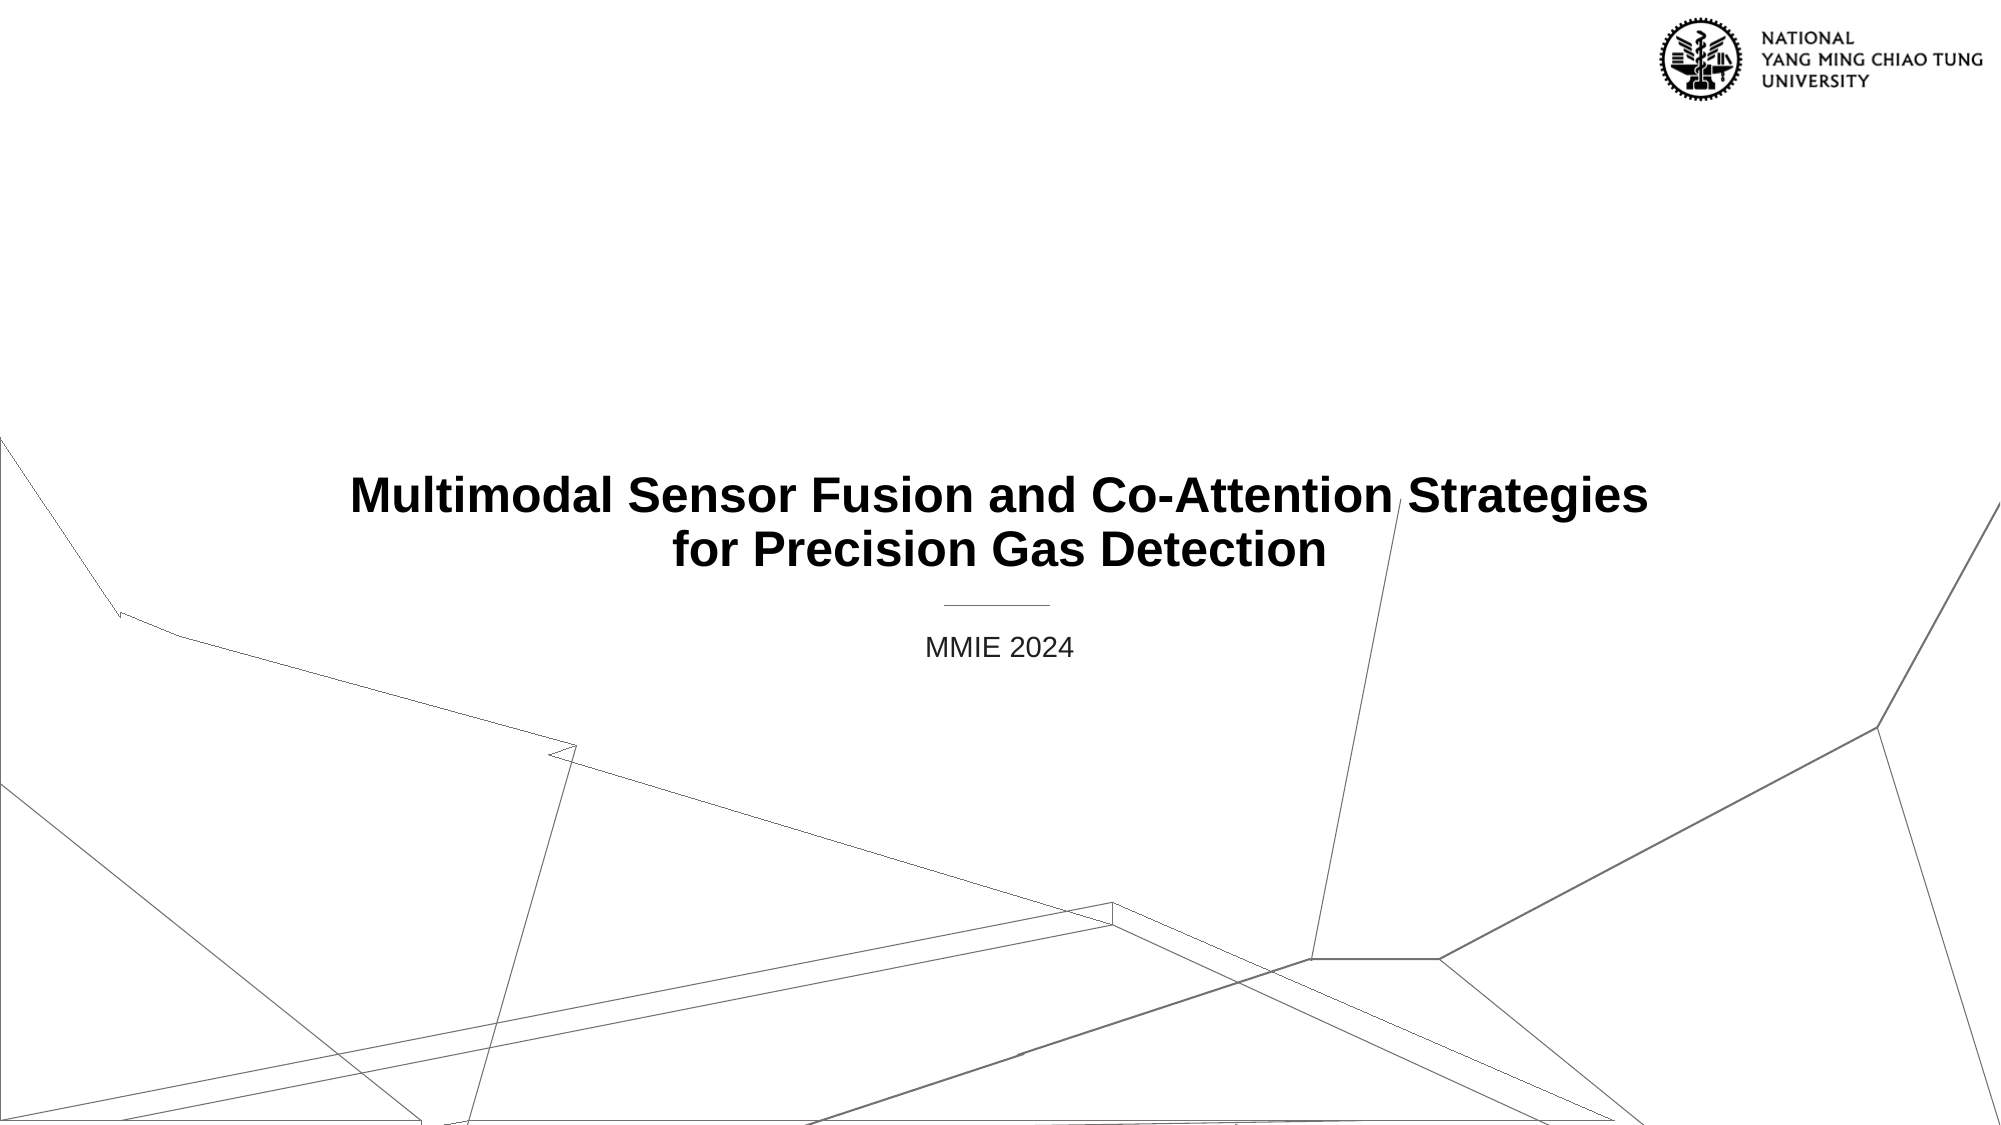

Multimodal Sensor Fusion and Co-Attention Strategies for Precision Gas Detection
MMIE 2024